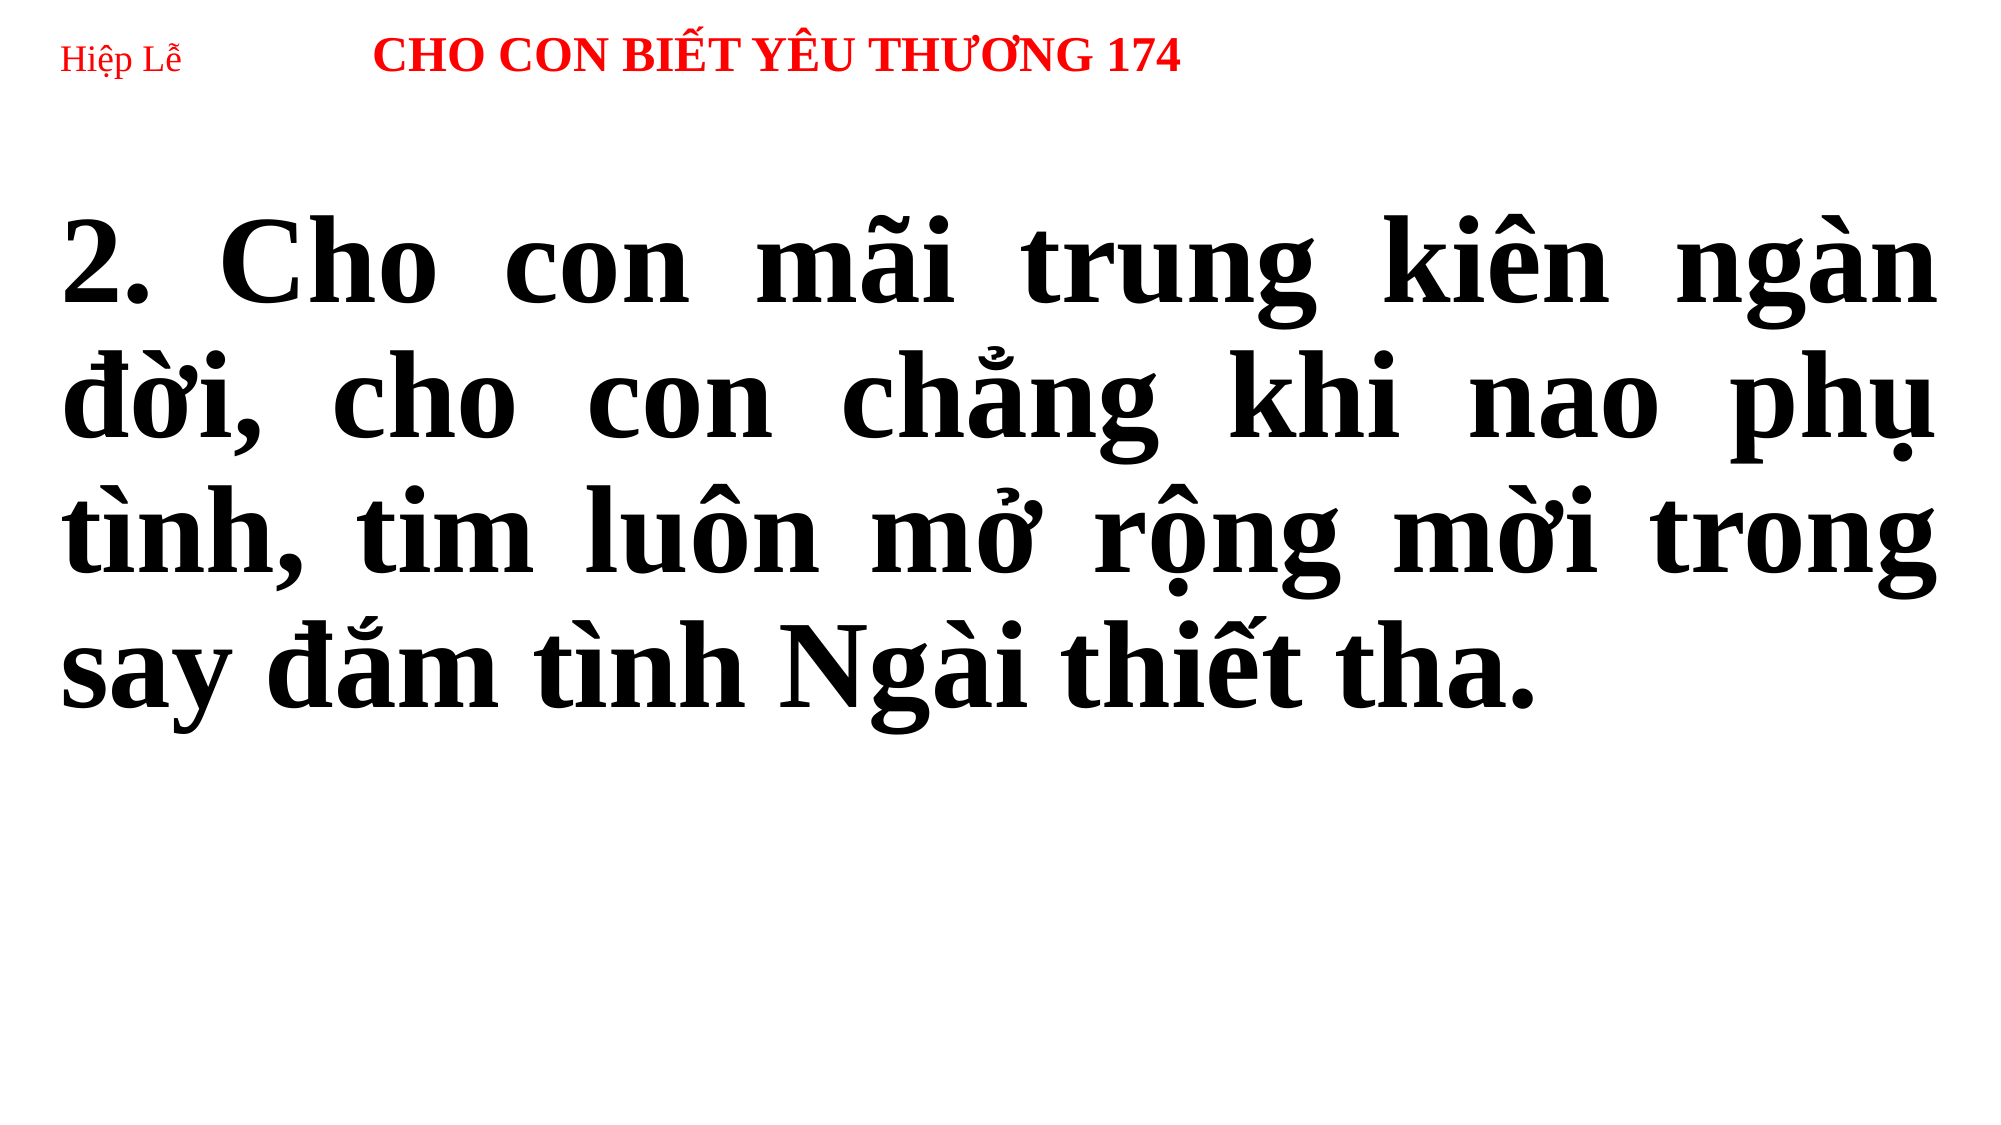

# Hiệp Lễ                    CHO CON BIẾT YÊU THƯƠNG 174
2. Cho con mãi trung kiên ngàn đời, cho con chẳng khi nao phụ tình, tim luôn mở rộng mời trong say đắm tình Ngài thiết tha.